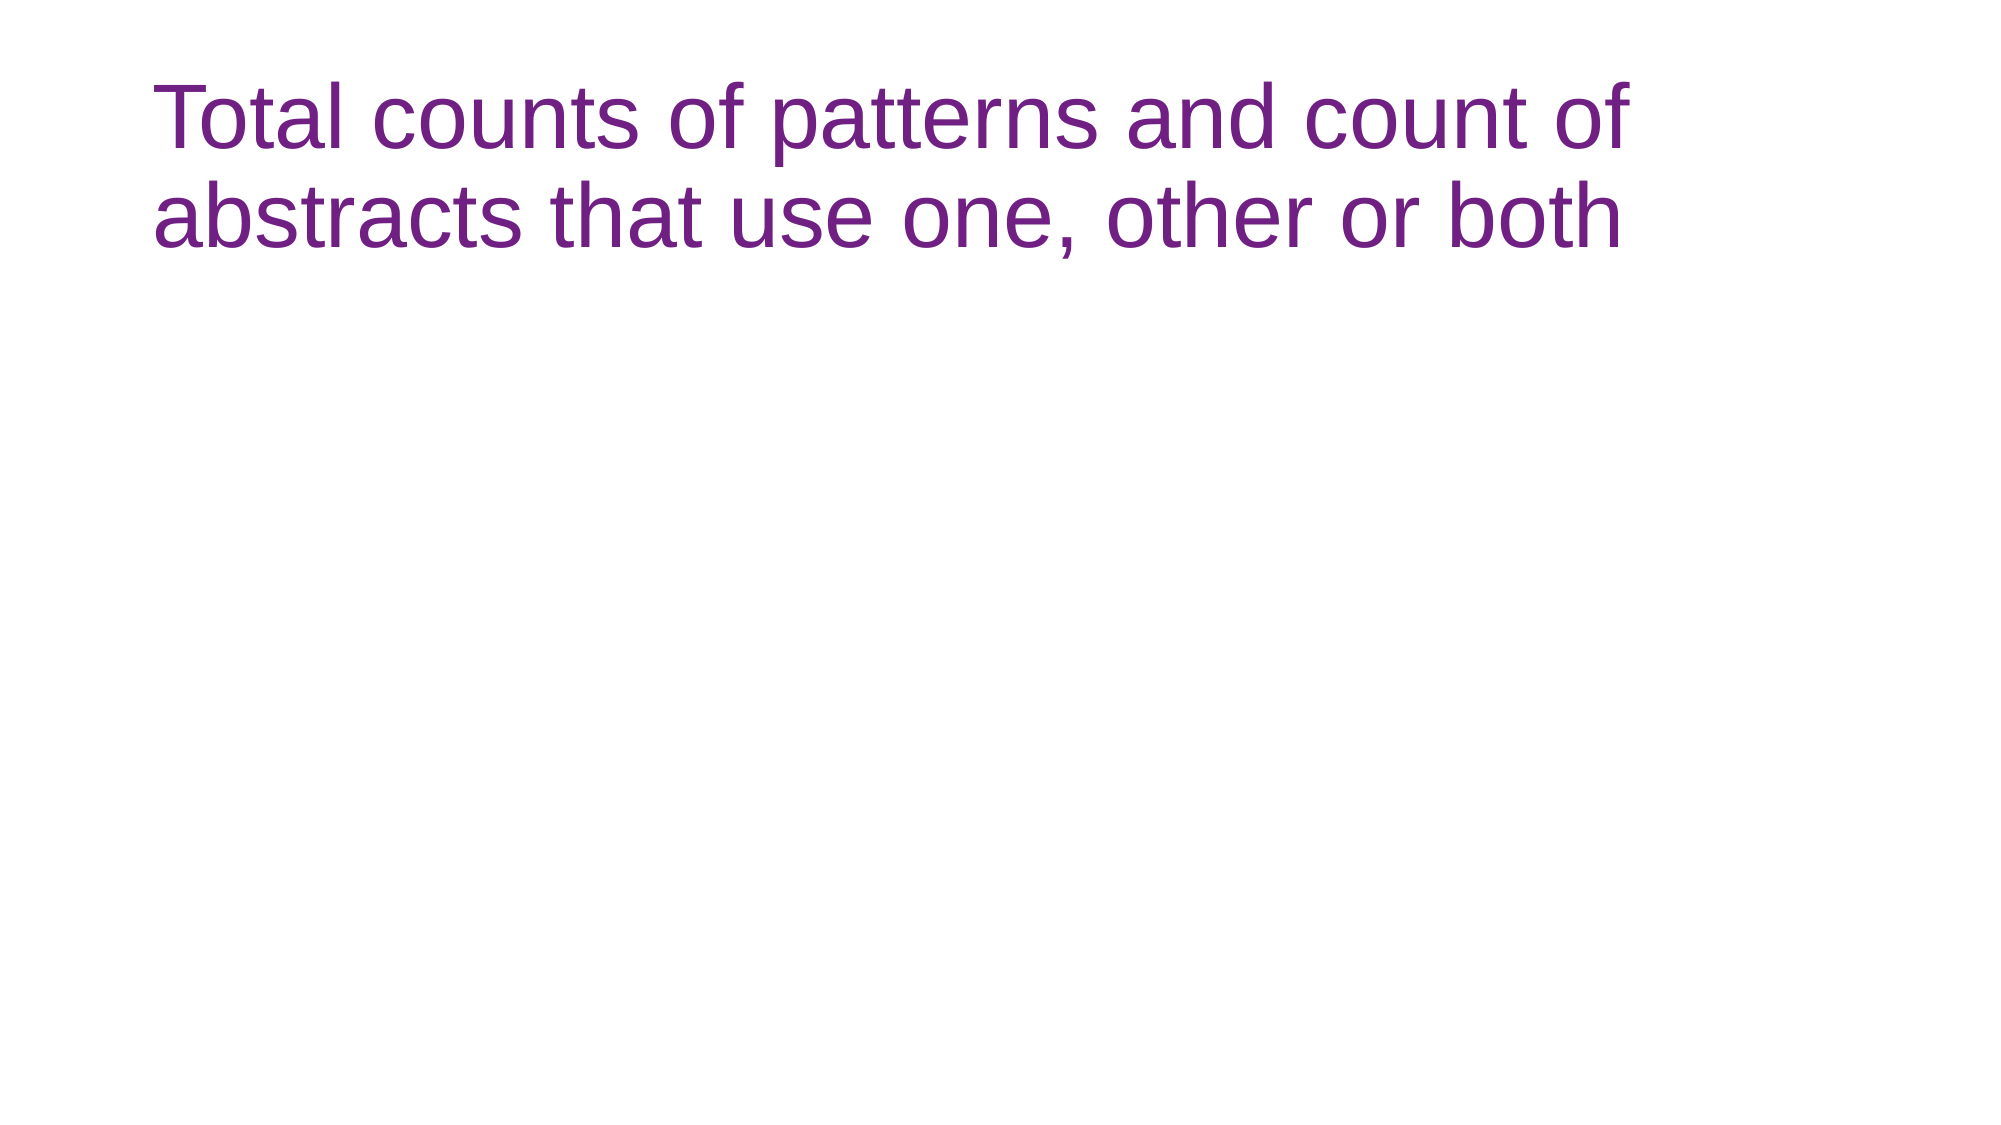

# Total counts of patterns and count of abstracts that use one, other or both